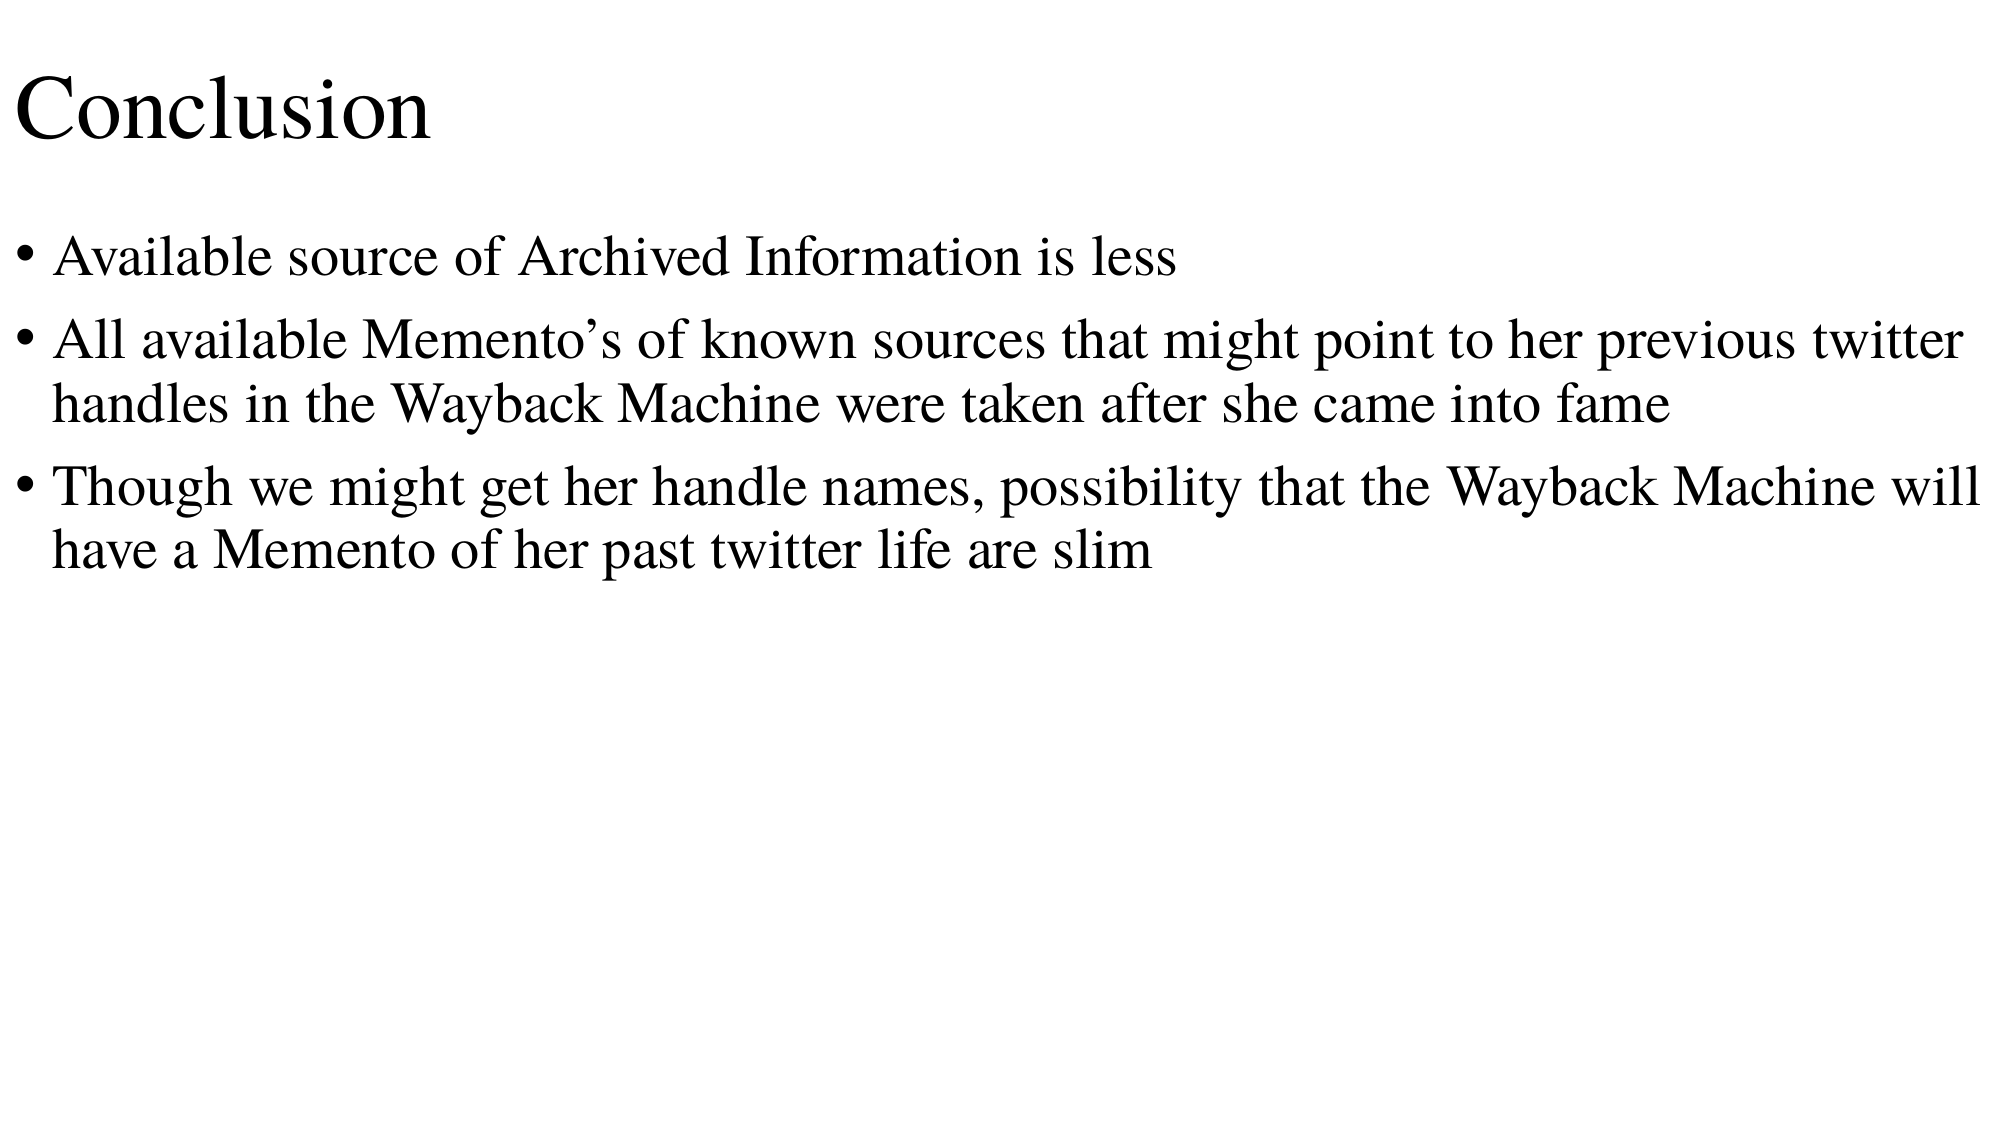

# Conclusion
Available source of Archived Information is less
All available Memento’s of known sources that might point to her previous twitter handles in the Wayback Machine were taken after she came into fame
Though we might get her handle names, possibility that the Wayback Machine will have a Memento of her past twitter life are slim